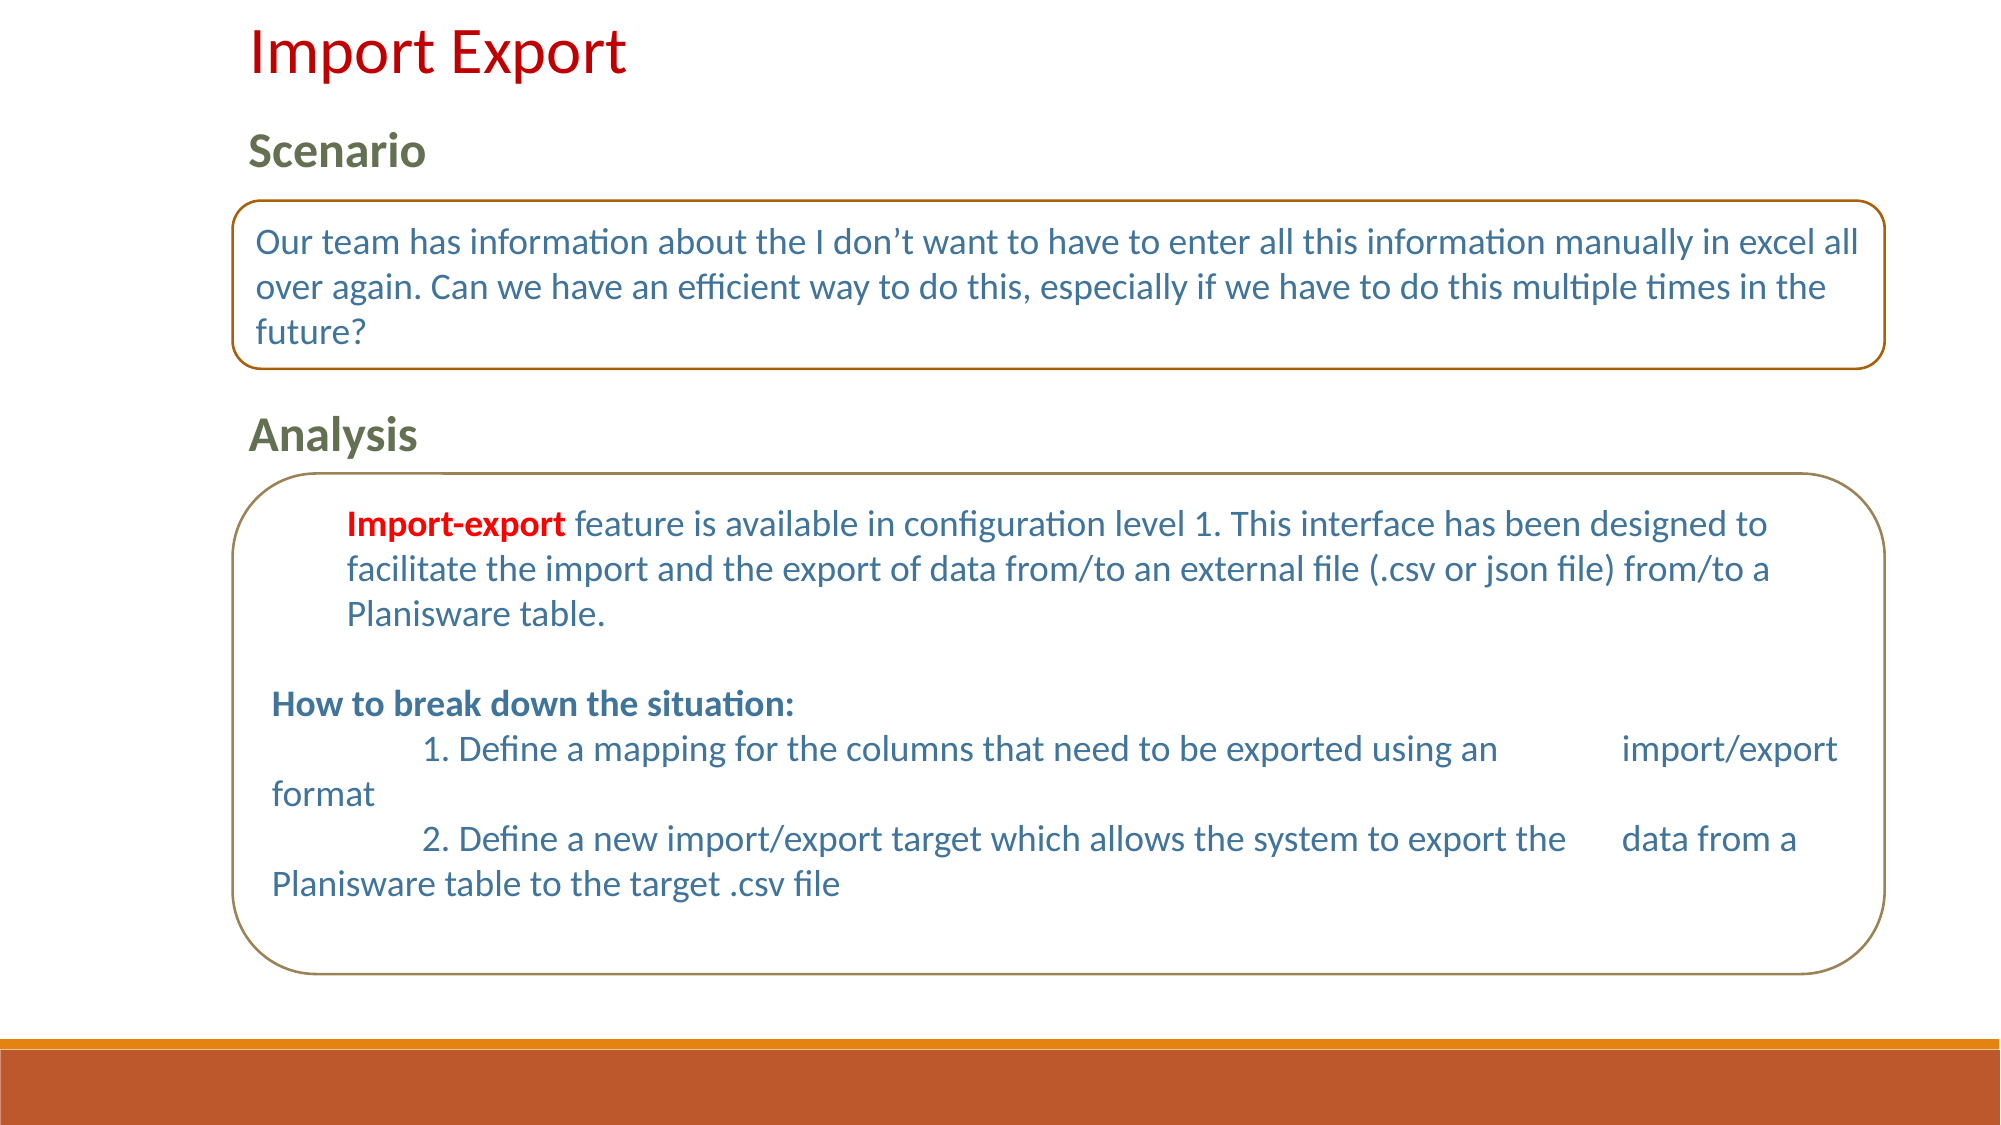

Import Export
Scenario
Our team has information about the I don’t want to have to enter all this information manually in excel all over again. Can we have an efficient way to do this, especially if we have to do this multiple times in the future?
Analysis
	Import-export feature is available in configuration level 1. This interface has been designed to facilitate the import and the export of data from/to an external file (.csv or json file) from/to a Planisware table.

How to break down the situation:
 	1. Define a mapping for the columns that need to be exported using an 	import/export format
	2. Define a new import/export target which allows the system to export the 	data from a Planisware table to the target .csv file